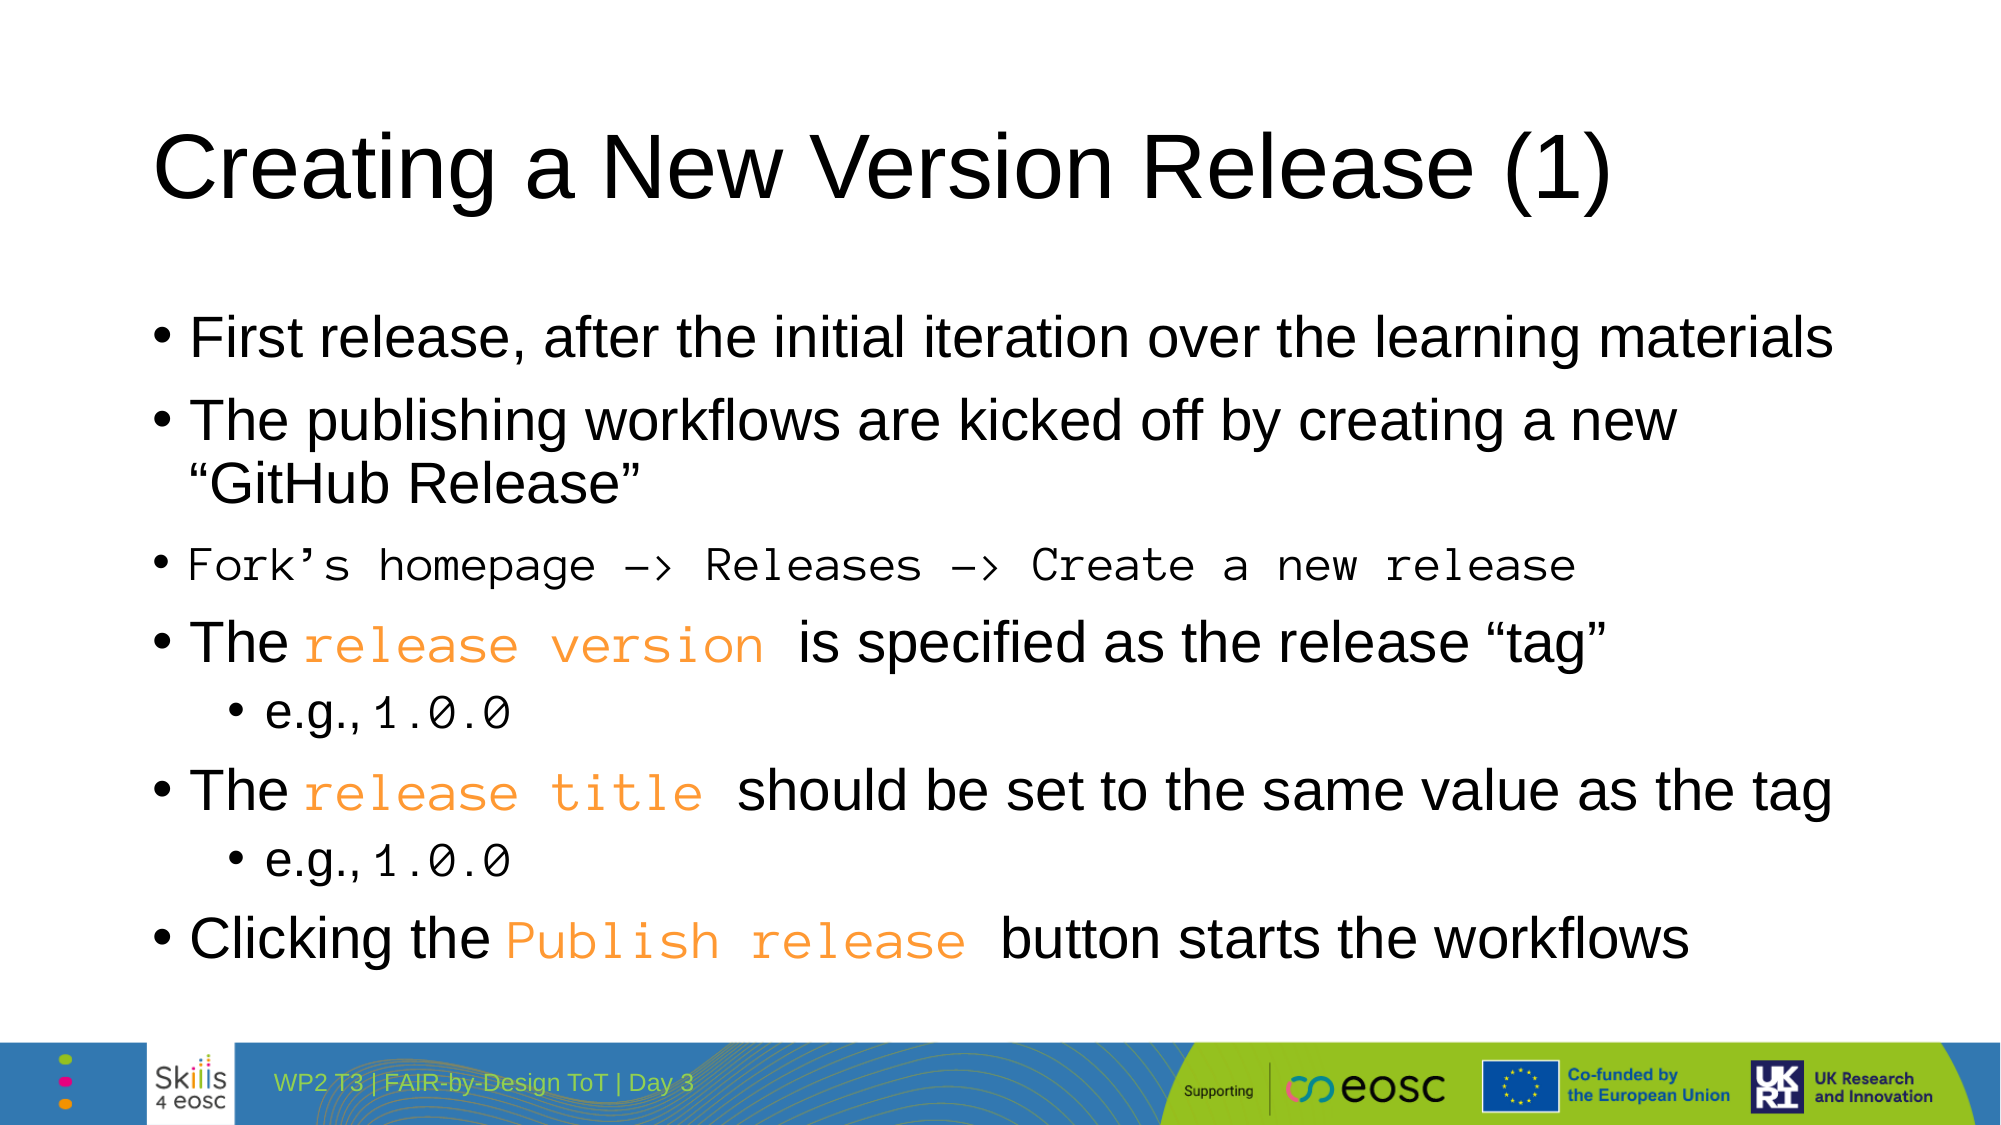

# Creating a New Version Release (1)
First release, after the initial iteration over the learning materials
The publishing workflows are kicked off by creating a new “GitHub Release”
Fork’s homepage -> Releases -> Create a new release
The release version is specified as the release “tag”
e.g., 1.0.0
The release title should be set to the same value as the tag
e.g., 1.0.0
Clicking the Publish release button starts the workflows
WP2 T3 | FAIR-by-Design ToT | Day 3